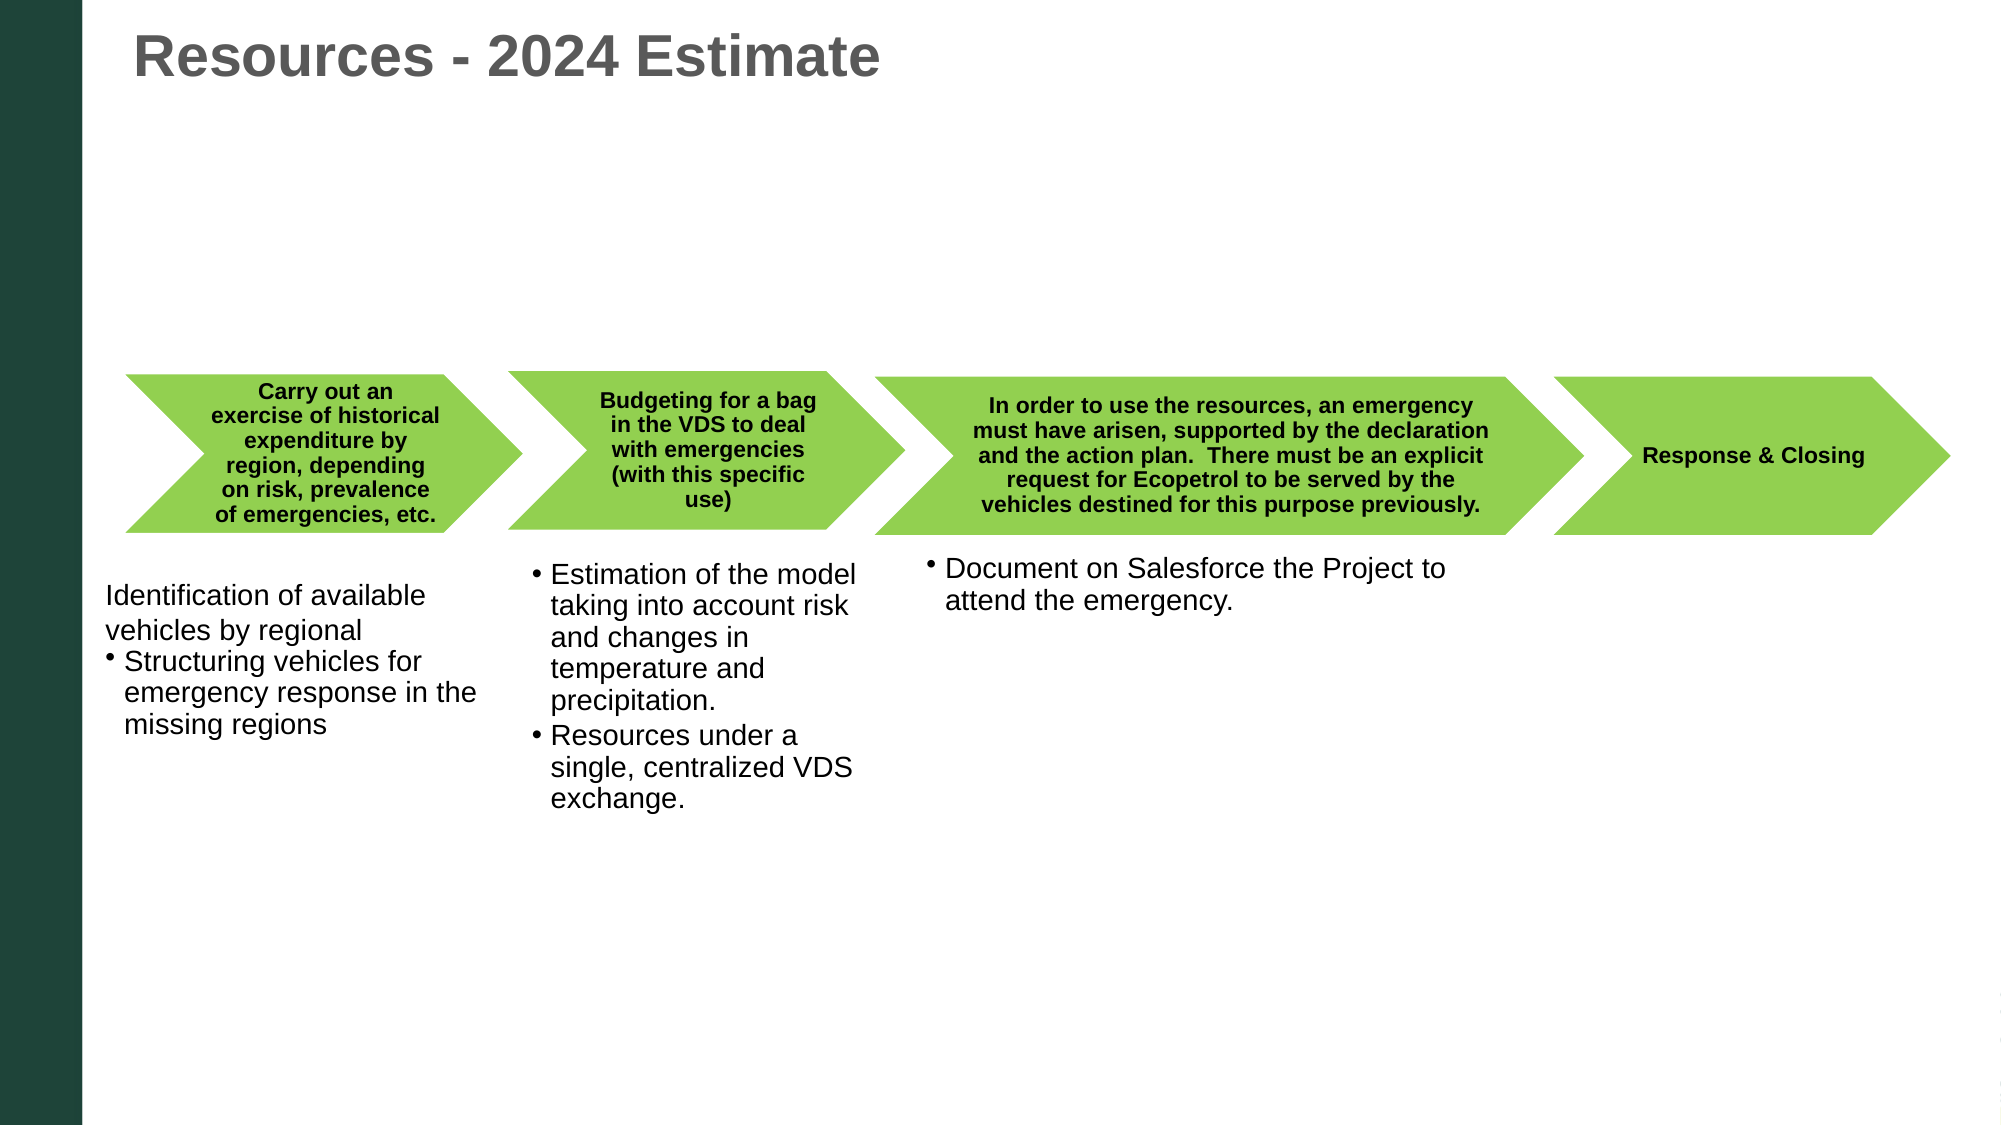

# Resources - 2024 Estimate
Carry out an exercise of historical expenditure by region, depending on risk, prevalence of emergencies, etc.
Identification of available vehicles by regional
Structuring vehicles for emergency response in the missing regions
Budgeting for a bag in the VDS to deal with emergencies (with this specific use)
Estimation of the model taking into account risk and changes in temperature and precipitation.
Resources under a single, centralized VDS exchange.

In order to use the resources, an emergency must have arisen, supported by the declaration and the action plan.  There must be an explicit request for Ecopetrol to be served by the vehicles destined for this purpose previously.
Document on Salesforce the Project to attend the emergency.
Response & Closing